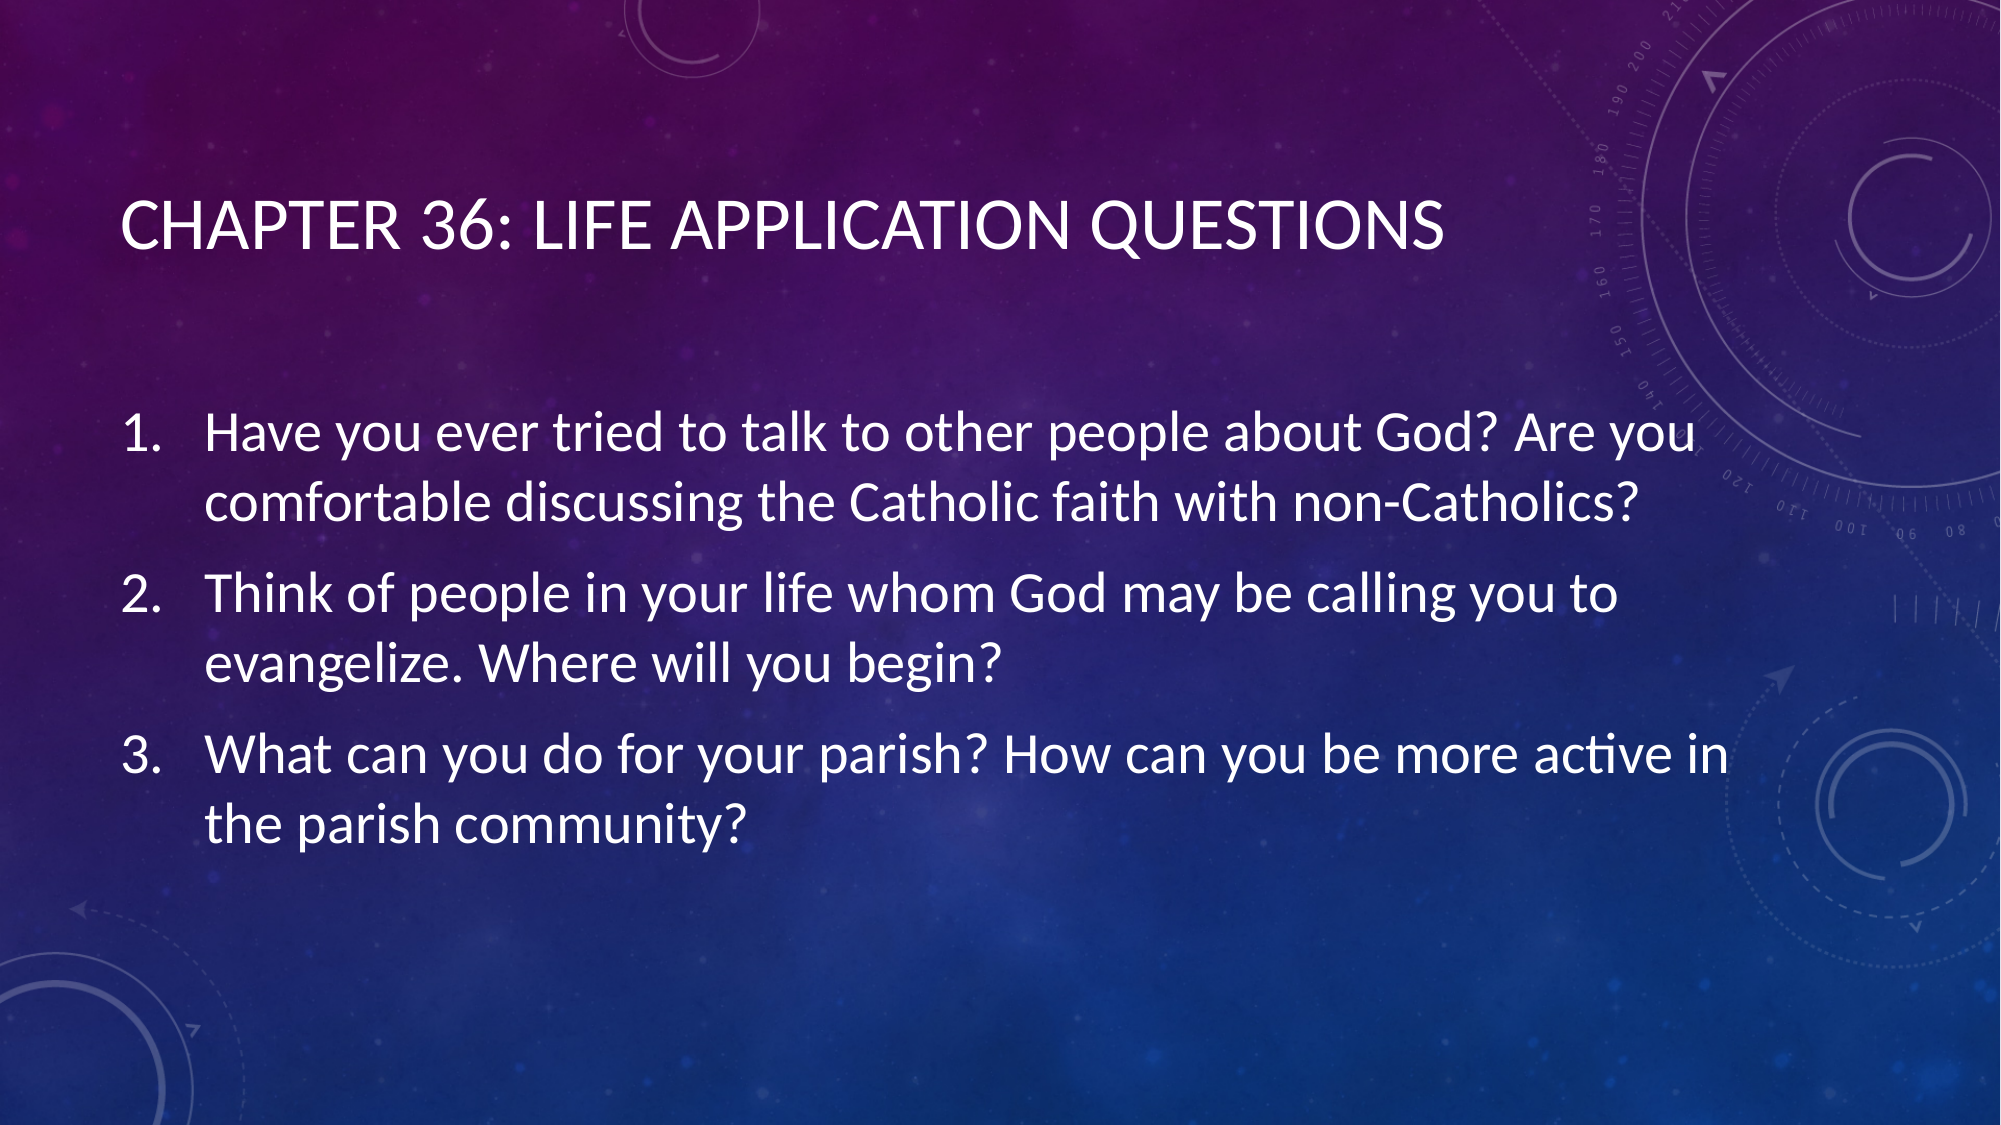

# Chapter 36: Life Application Questions
Have you ever tried to talk to other people about God? Are you comfortable discussing the Catholic faith with non-Catholics?
Think of people in your life whom God may be calling you to evangelize. Where will you begin?
What can you do for your parish? How can you be more active in the parish community?